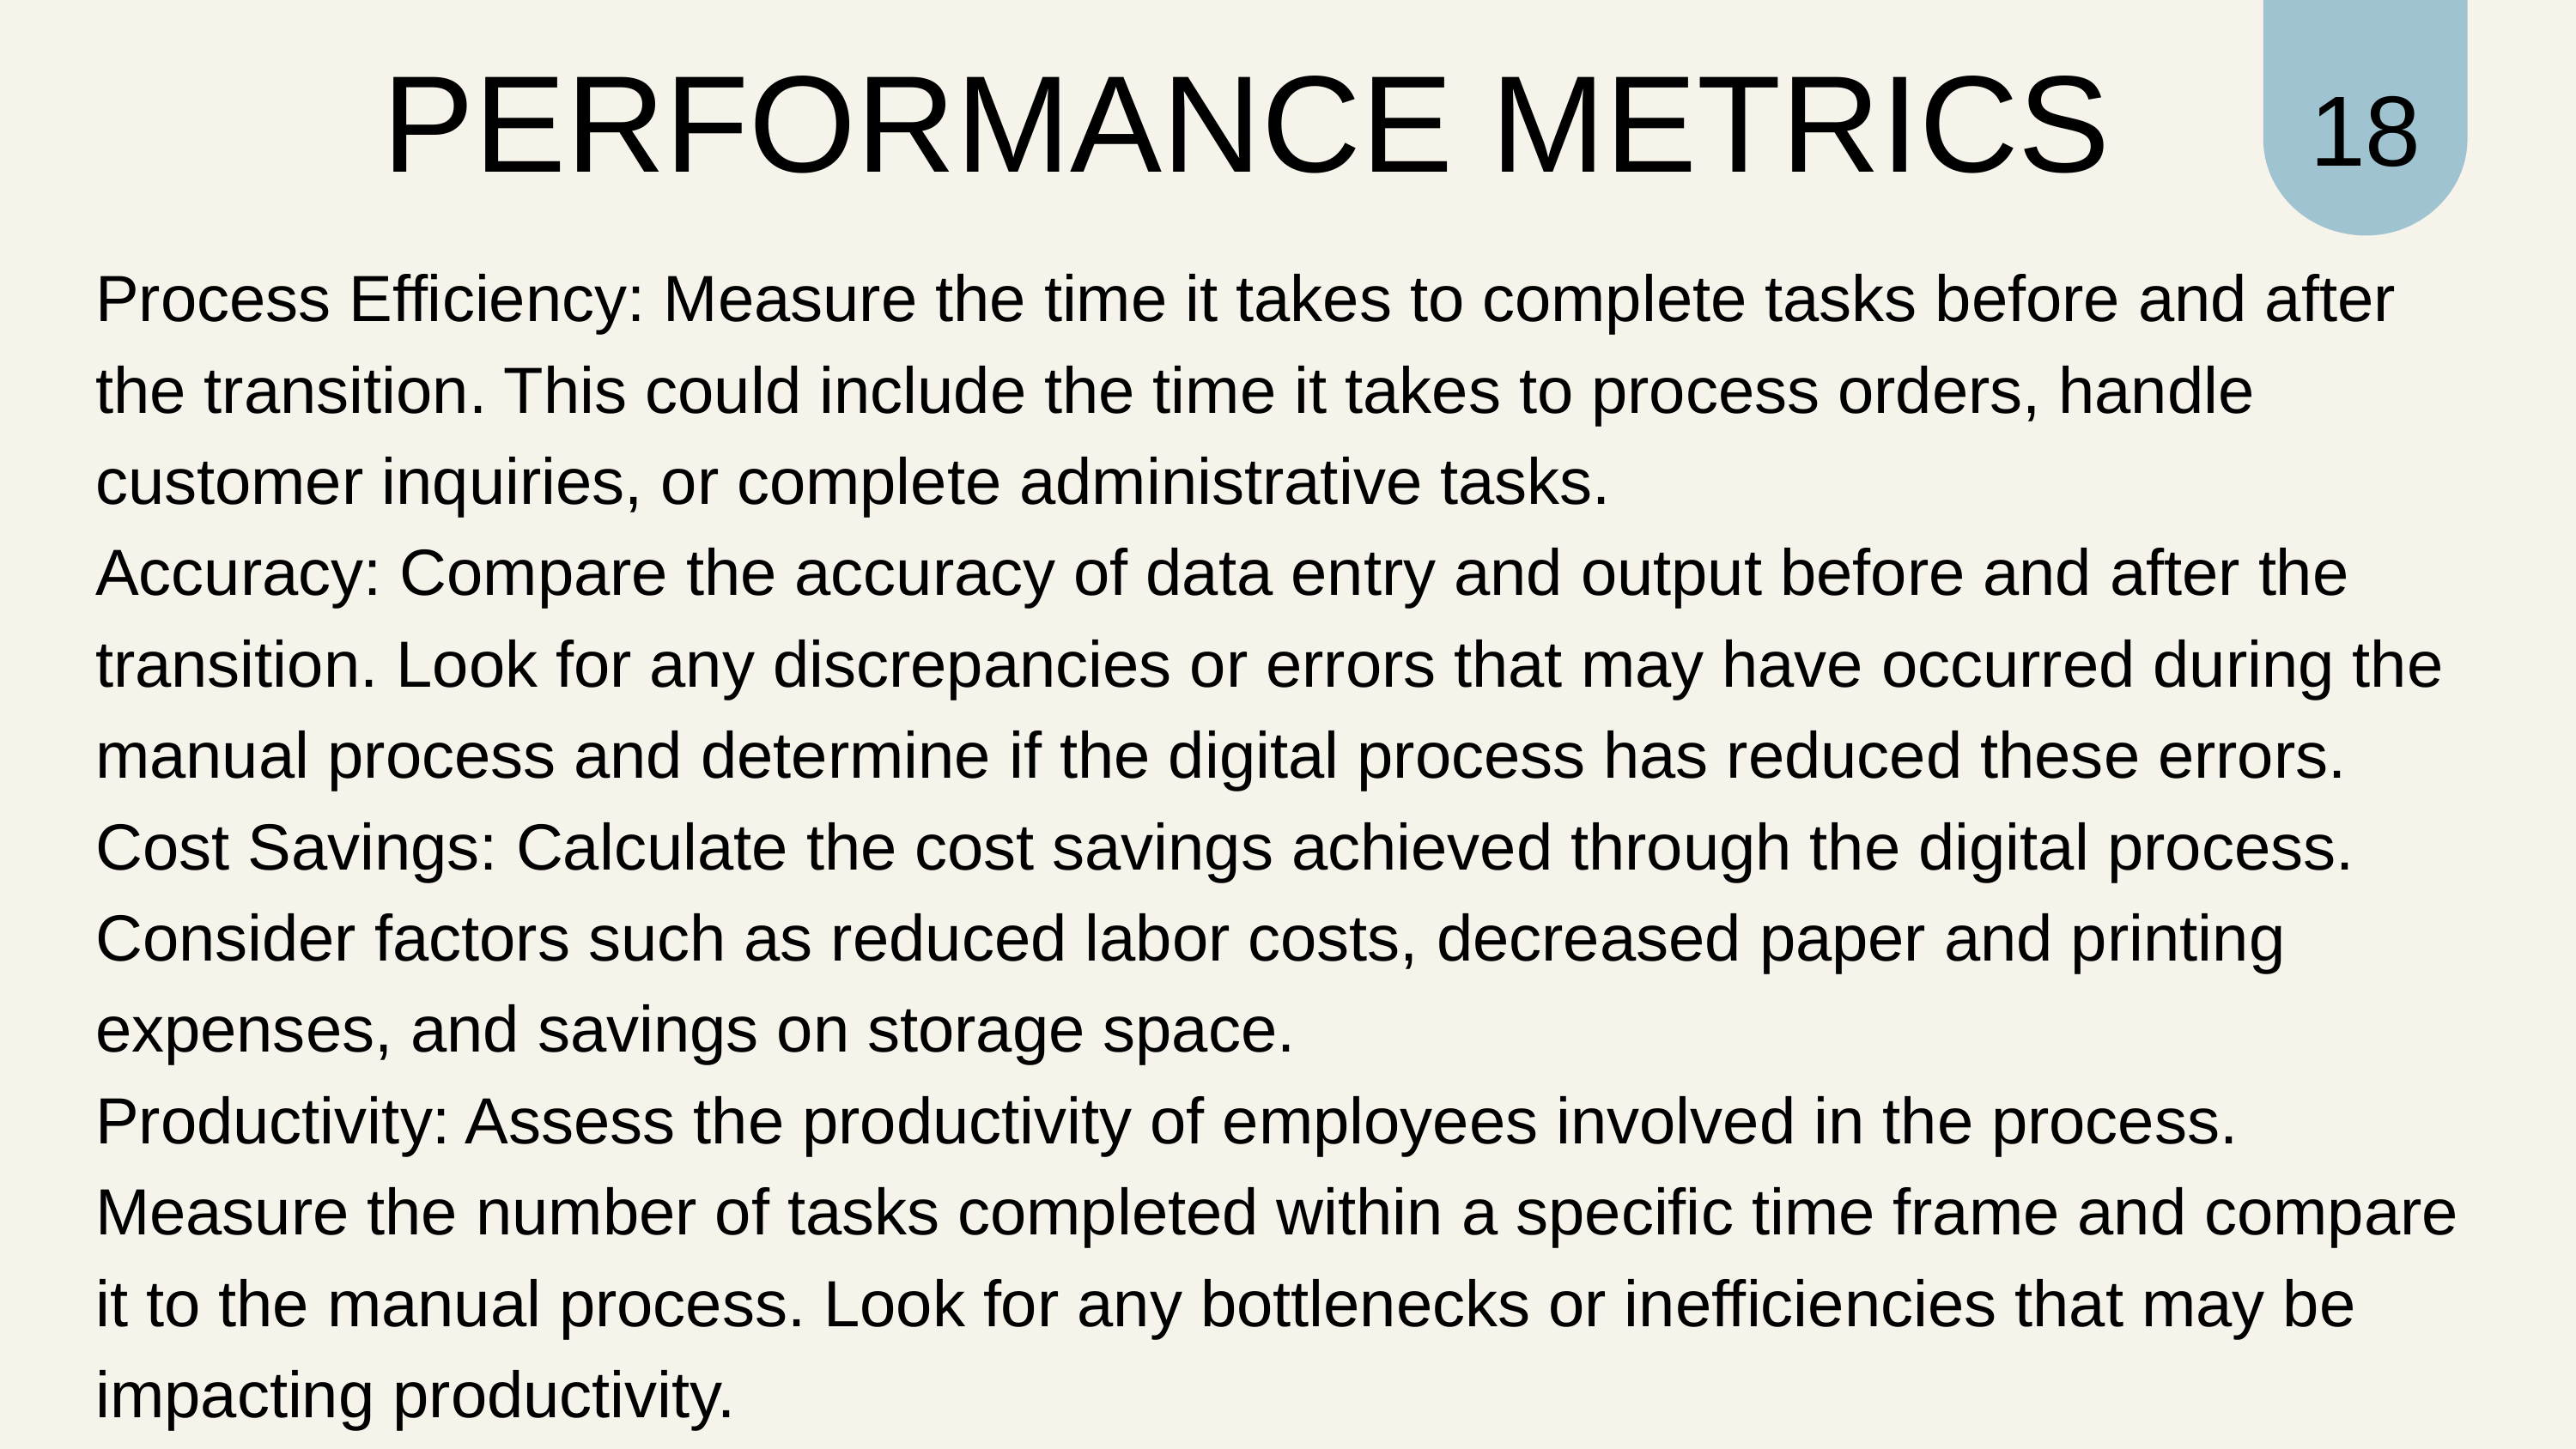

18
PERFORMANCE METRICS
Process Efficiency: Measure the time it takes to complete tasks before and after the transition. This could include the time it takes to process orders, handle customer inquiries, or complete administrative tasks.
Accuracy: Compare the accuracy of data entry and output before and after the transition. Look for any discrepancies or errors that may have occurred during the manual process and determine if the digital process has reduced these errors.
Cost Savings: Calculate the cost savings achieved through the digital process. Consider factors such as reduced labor costs, decreased paper and printing expenses, and savings on storage space.
Productivity: Assess the productivity of employees involved in the process. Measure the number of tasks completed within a specific time frame and compare it to the manual process. Look for any bottlenecks or inefficiencies that may be impacting productivity.